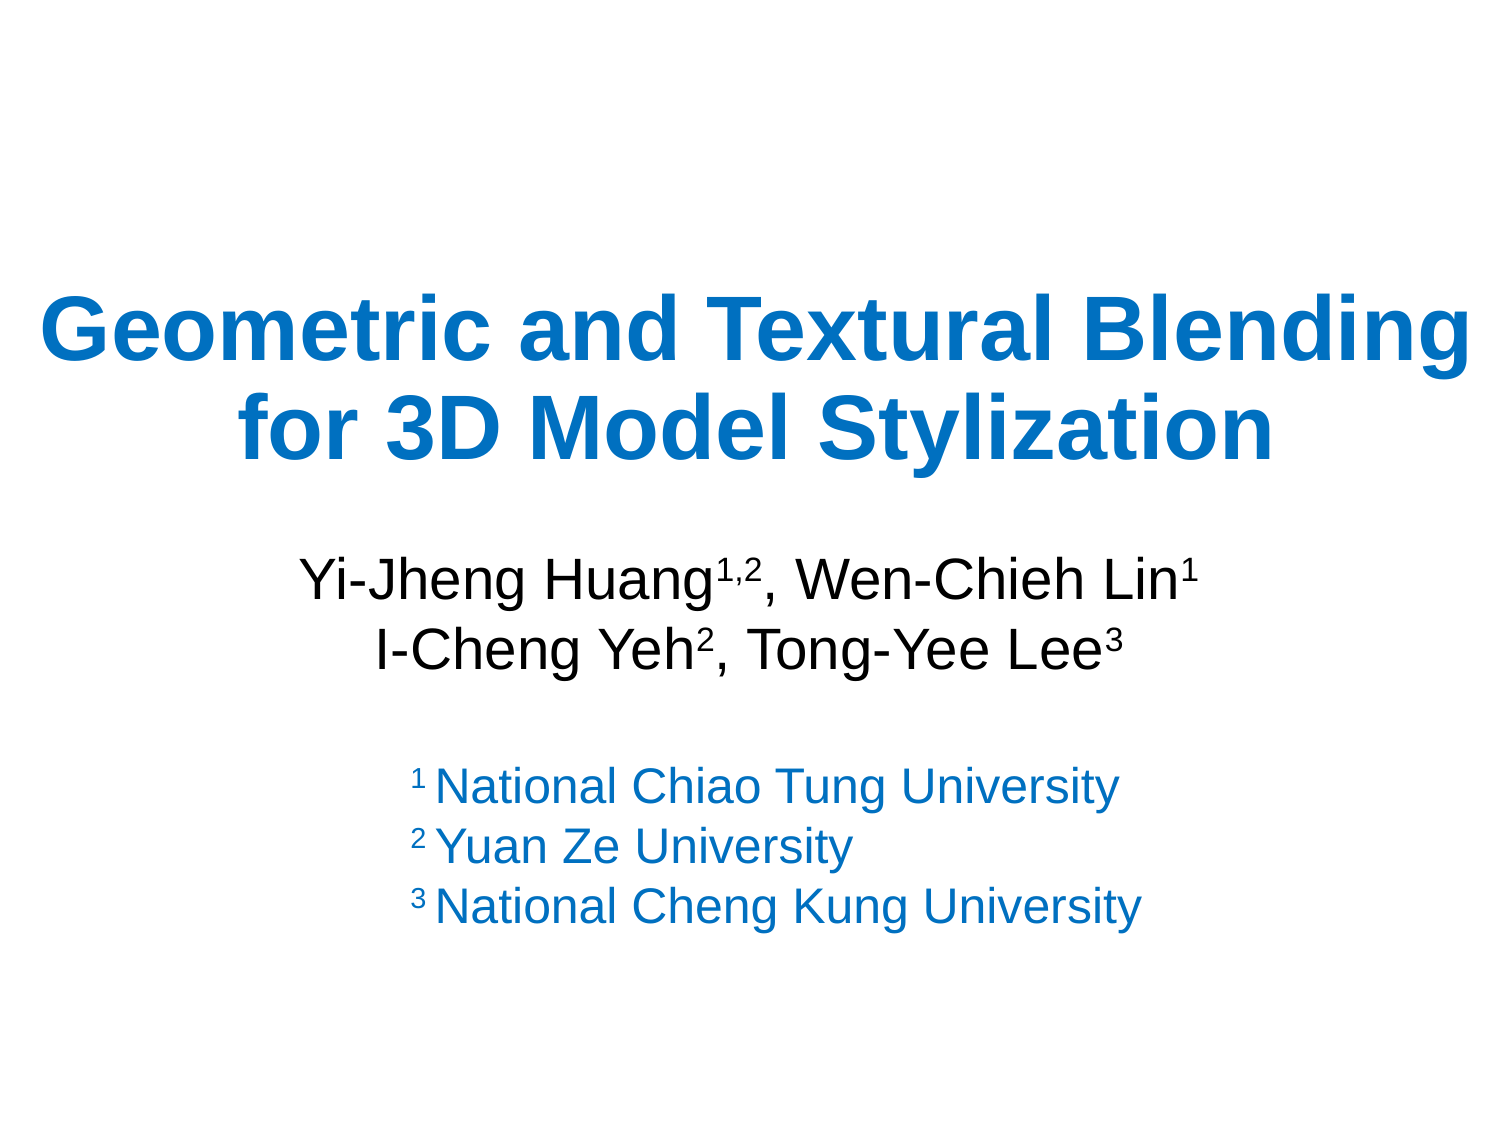

# Geometric and Textural Blending for 3D Model Stylization
Yi-Jheng Huang1,2, Wen-Chieh Lin1
I-Cheng Yeh2, Tong-Yee Lee3
1 National Chiao Tung University
2 Yuan Ze University
3 National Cheng Kung University